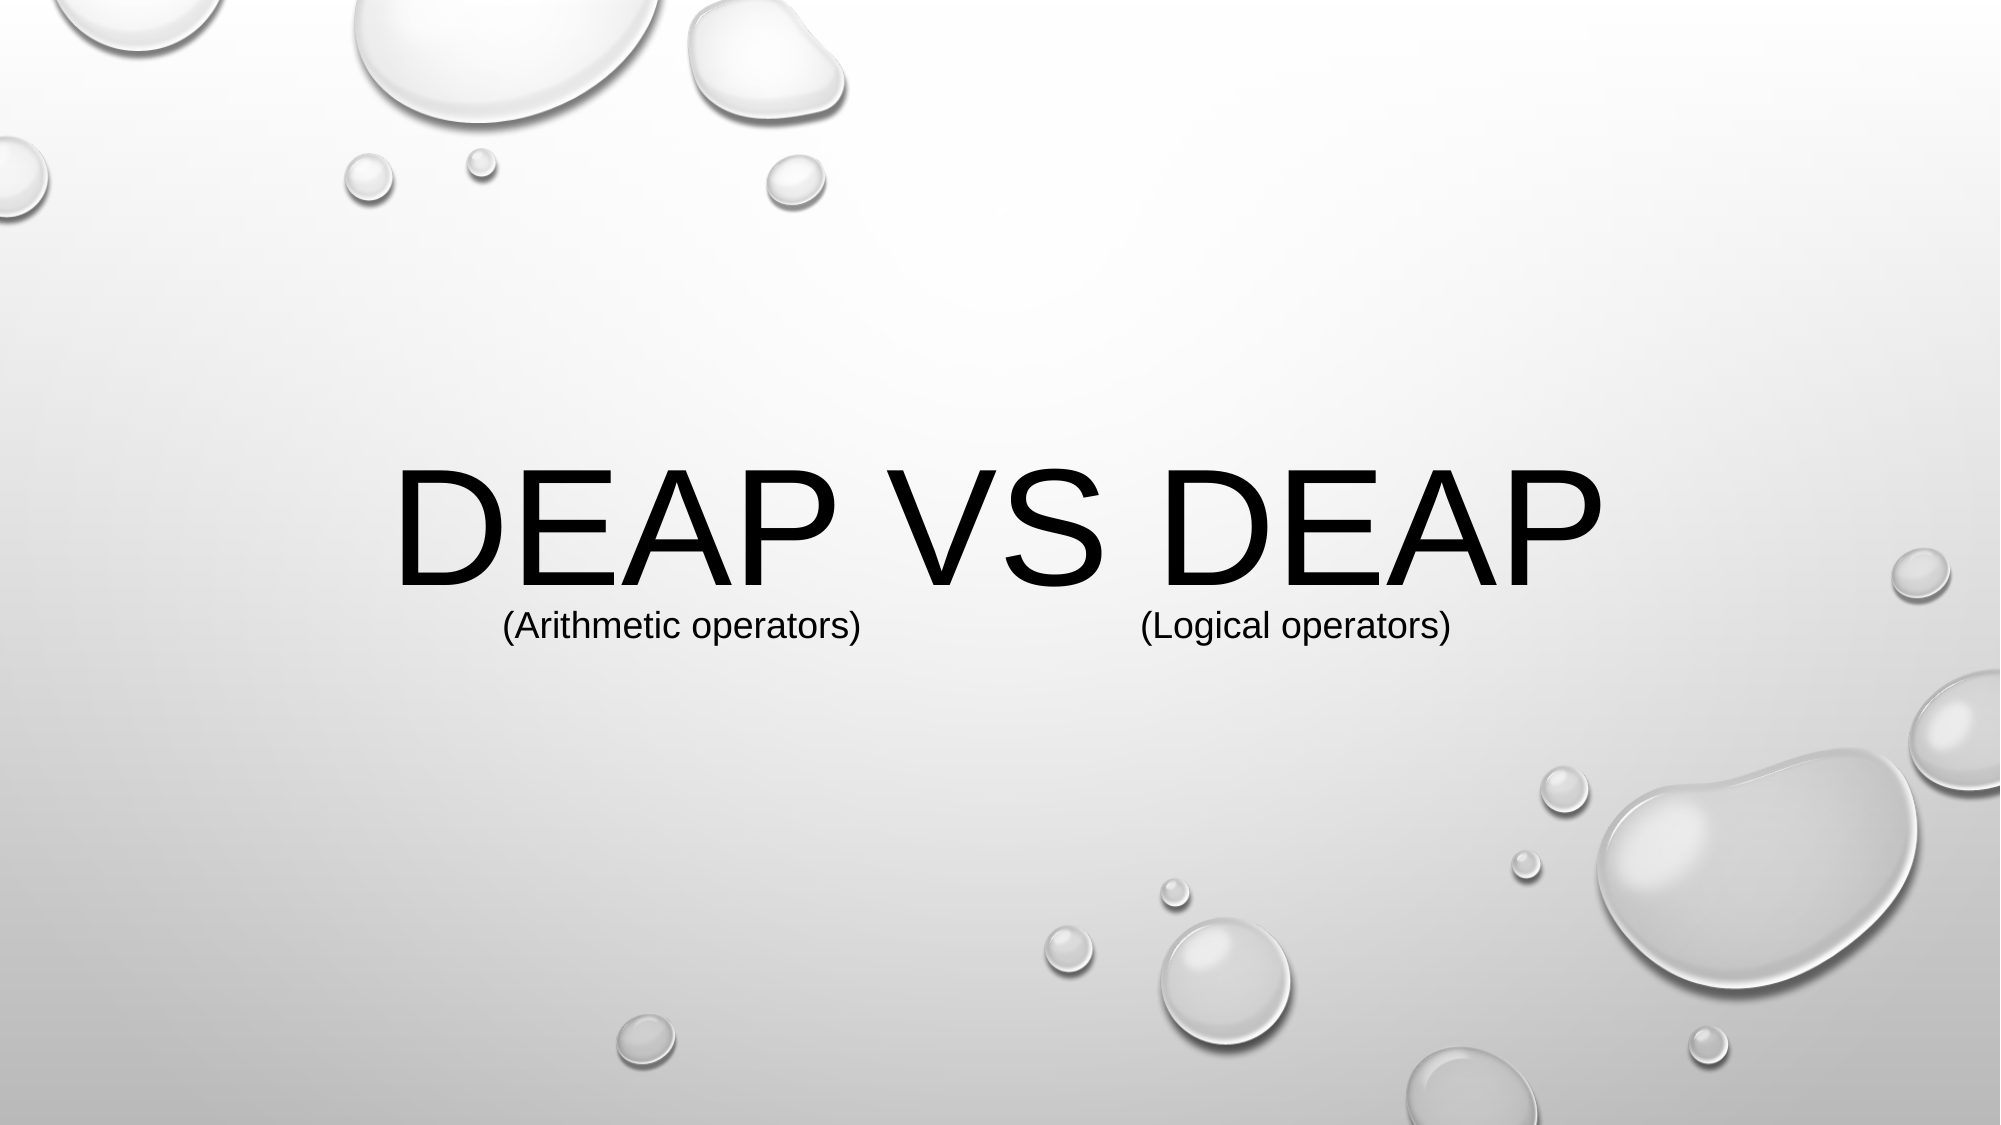

# deap vs deap
(Arithmetic operators)
(Logical operators)